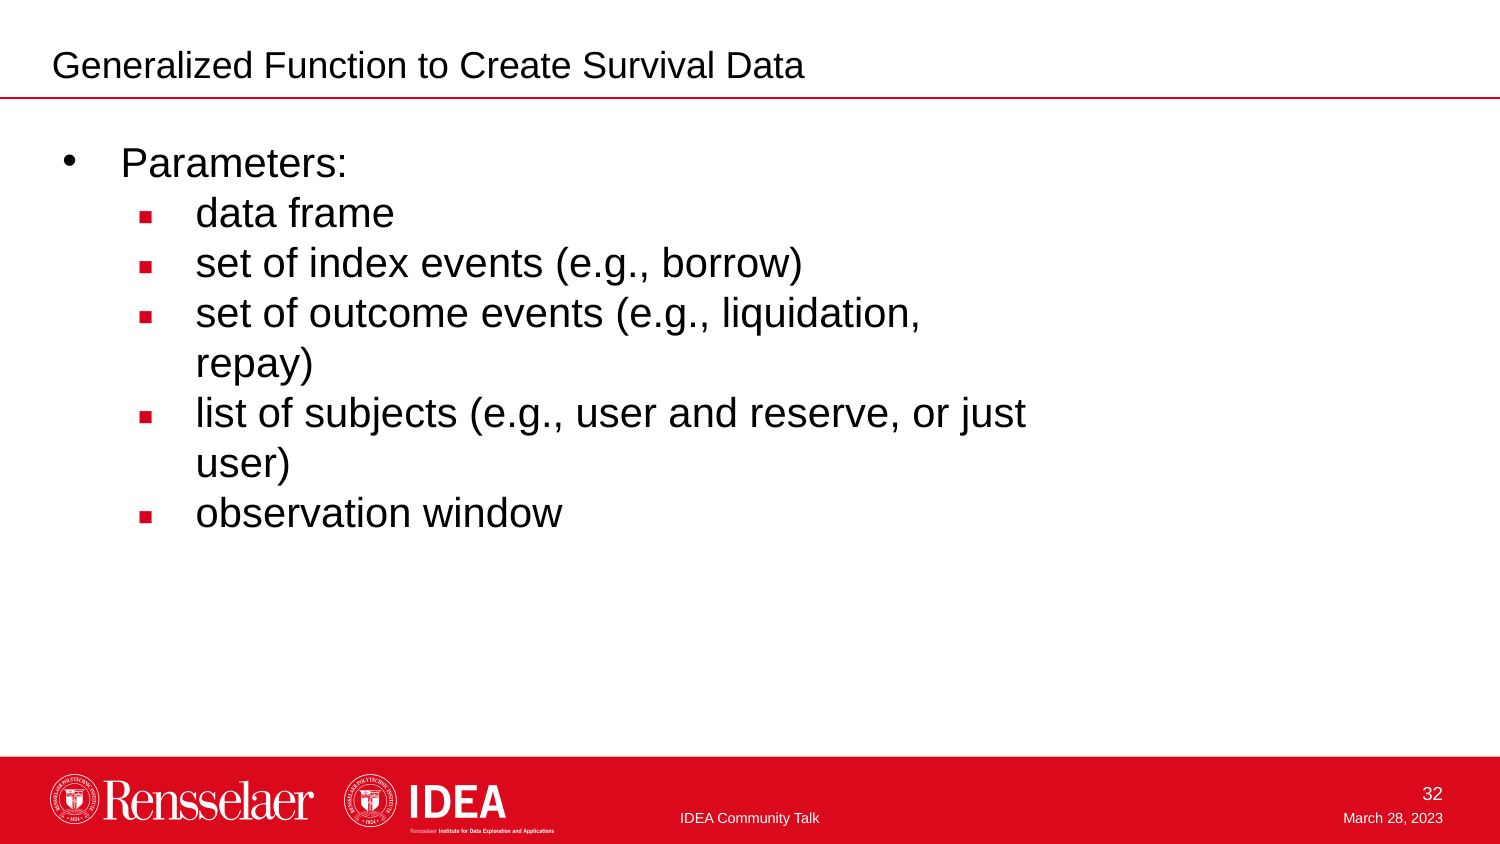

Generalized Function to Create Survival Data
Parameters:
data frame
set of index events (e.g., borrow)
set of outcome events (e.g., liquidation, repay)
list of subjects (e.g., user and reserve, or just user)
observation window